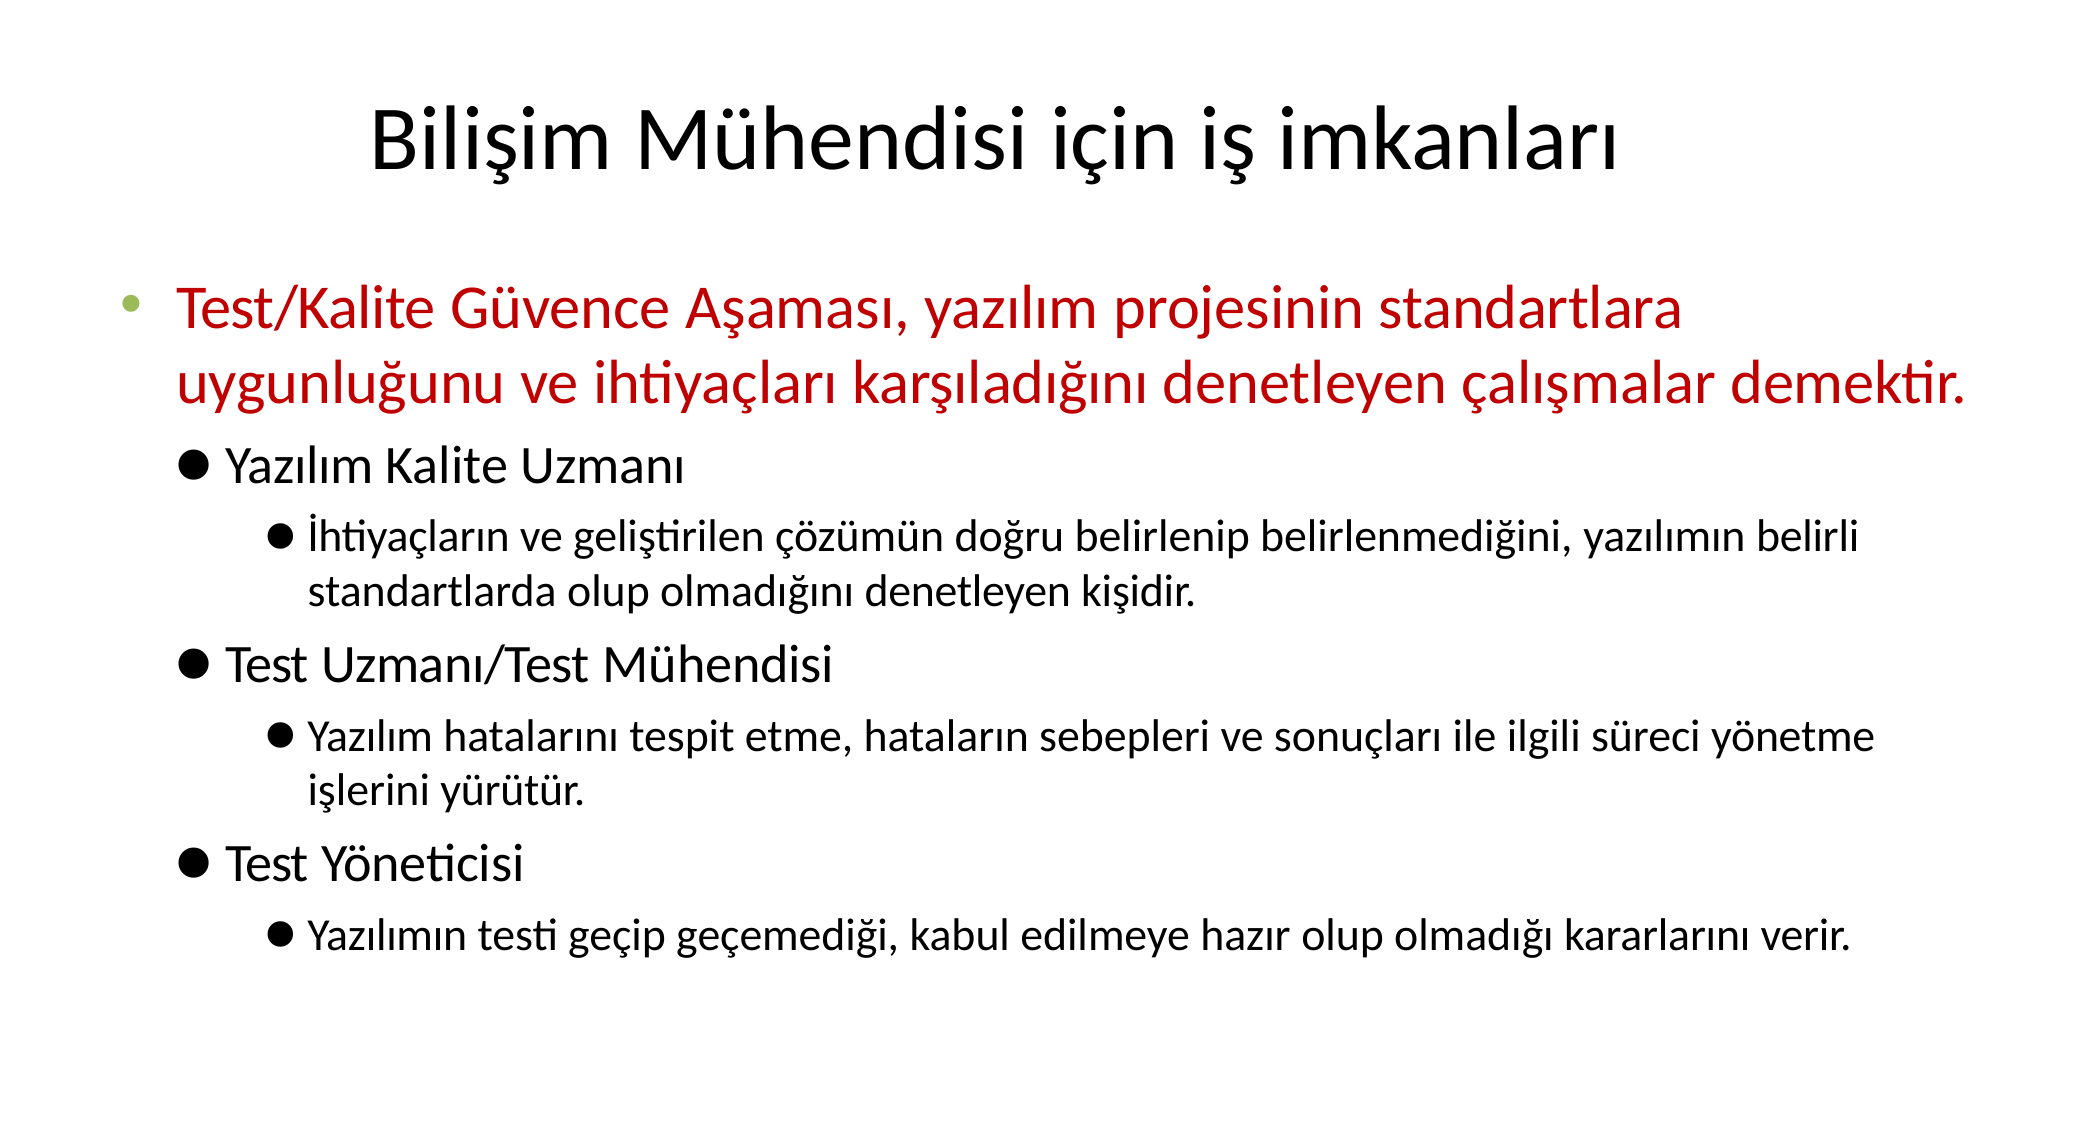

# Bilişim Mühendisi için iş imkanları
Test/Kalite Güvence Aşaması, yazılım projesinin standartlara
uygunluğunu ve ihtiyaçları karşıladığını denetleyen çalışmalar demektir.
Yazılım Kalite Uzmanı
İhtiyaçların ve geliştirilen çözümün doğru belirlenip belirlenmediğini, yazılımın belirli
standartlarda olup olmadığını denetleyen kişidir.
Test Uzmanı/Test Mühendisi
Yazılım hatalarını tespit etme, hataların sebepleri ve sonuçları ile ilgili süreci yönetme
işlerini yürütür.
Test Yöneticisi
Yazılımın testi geçip geçemediği, kabul edilmeye hazır olup olmadığı kararlarını verir.